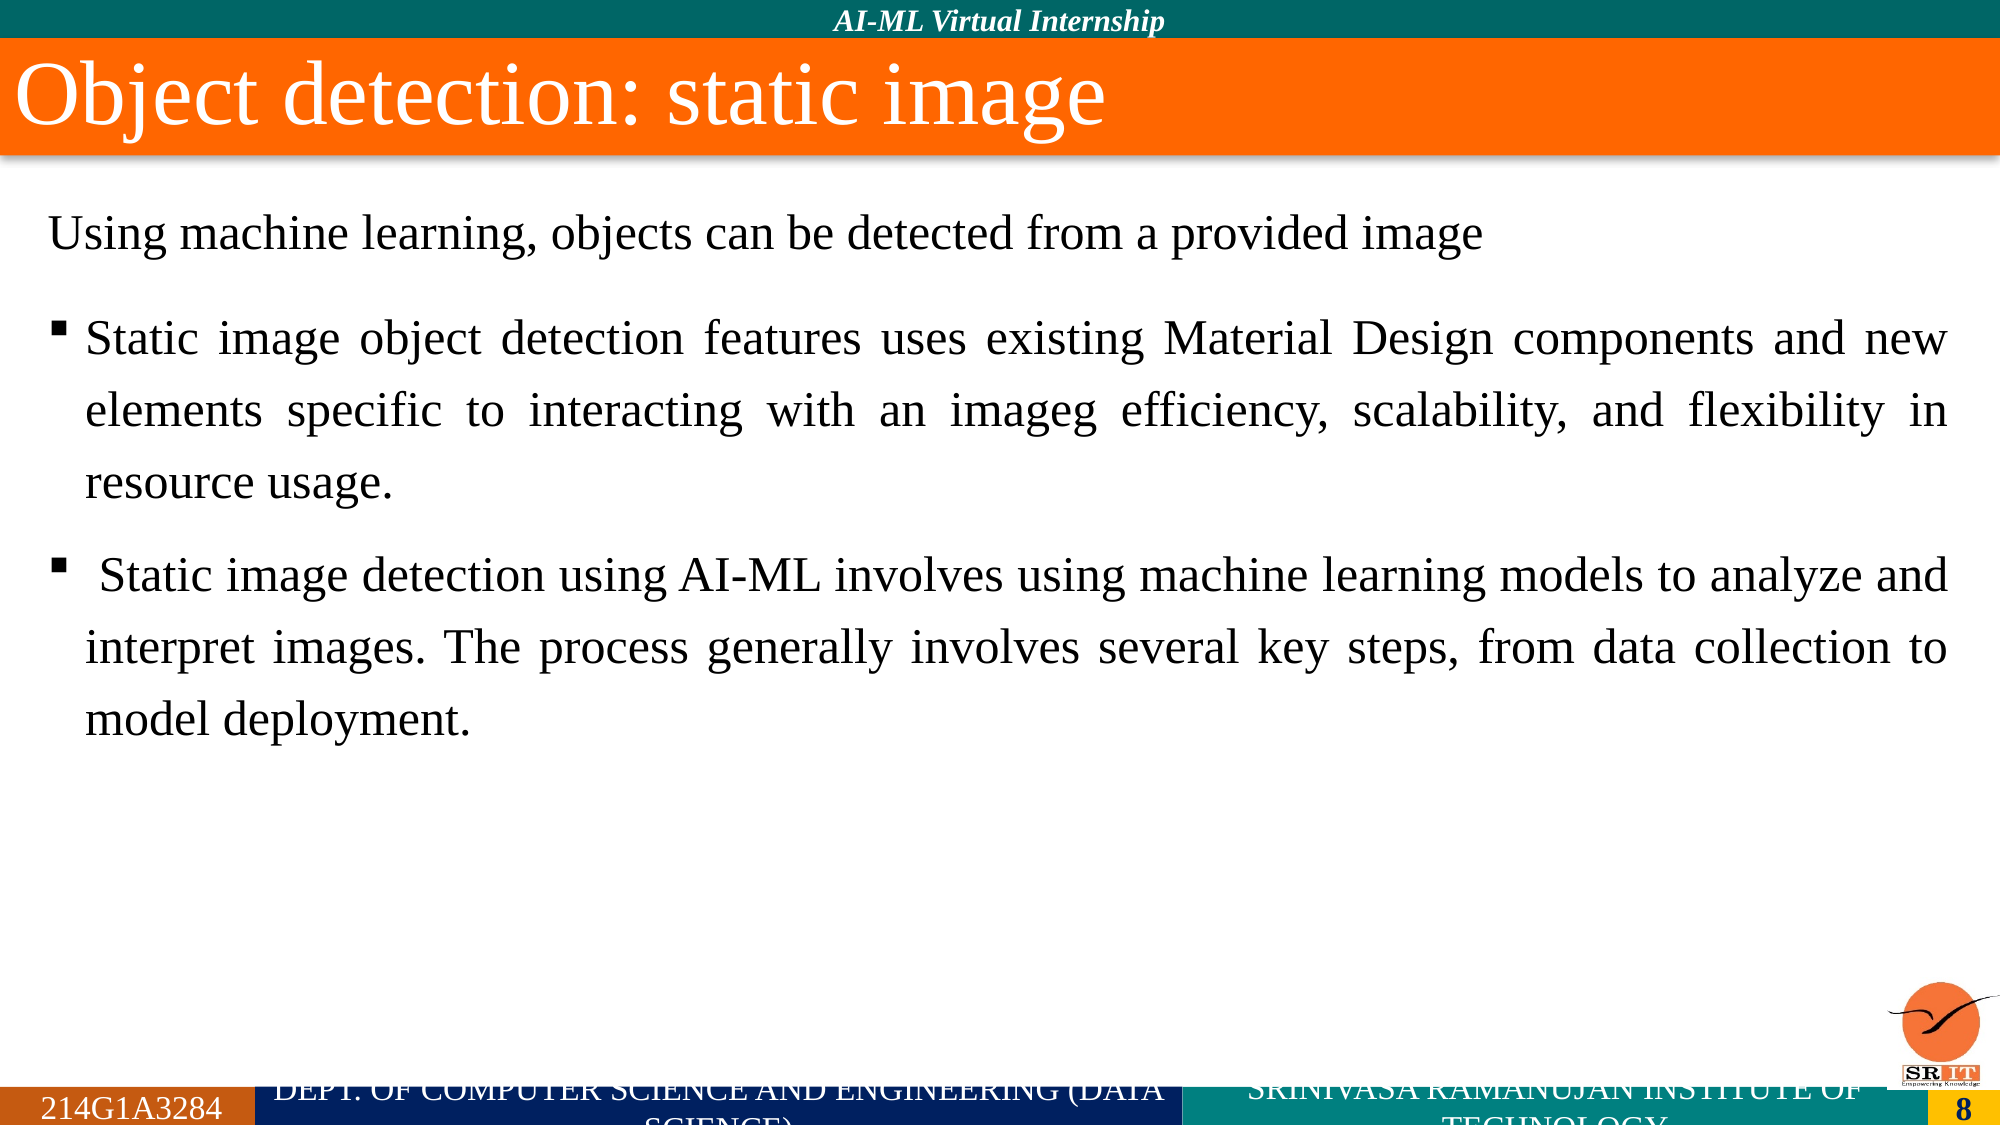

# Object detection: static image
Using machine learning, objects can be detected from a provided image
Static image object detection features uses existing Material Design components and new elements specific to interacting with an imageg efficiency, scalability, and flexibility in resource usage.
 Static image detection using AI-ML involves using machine learning models to analyze and interpret images. The process generally involves several key steps, from data collection to model deployment.